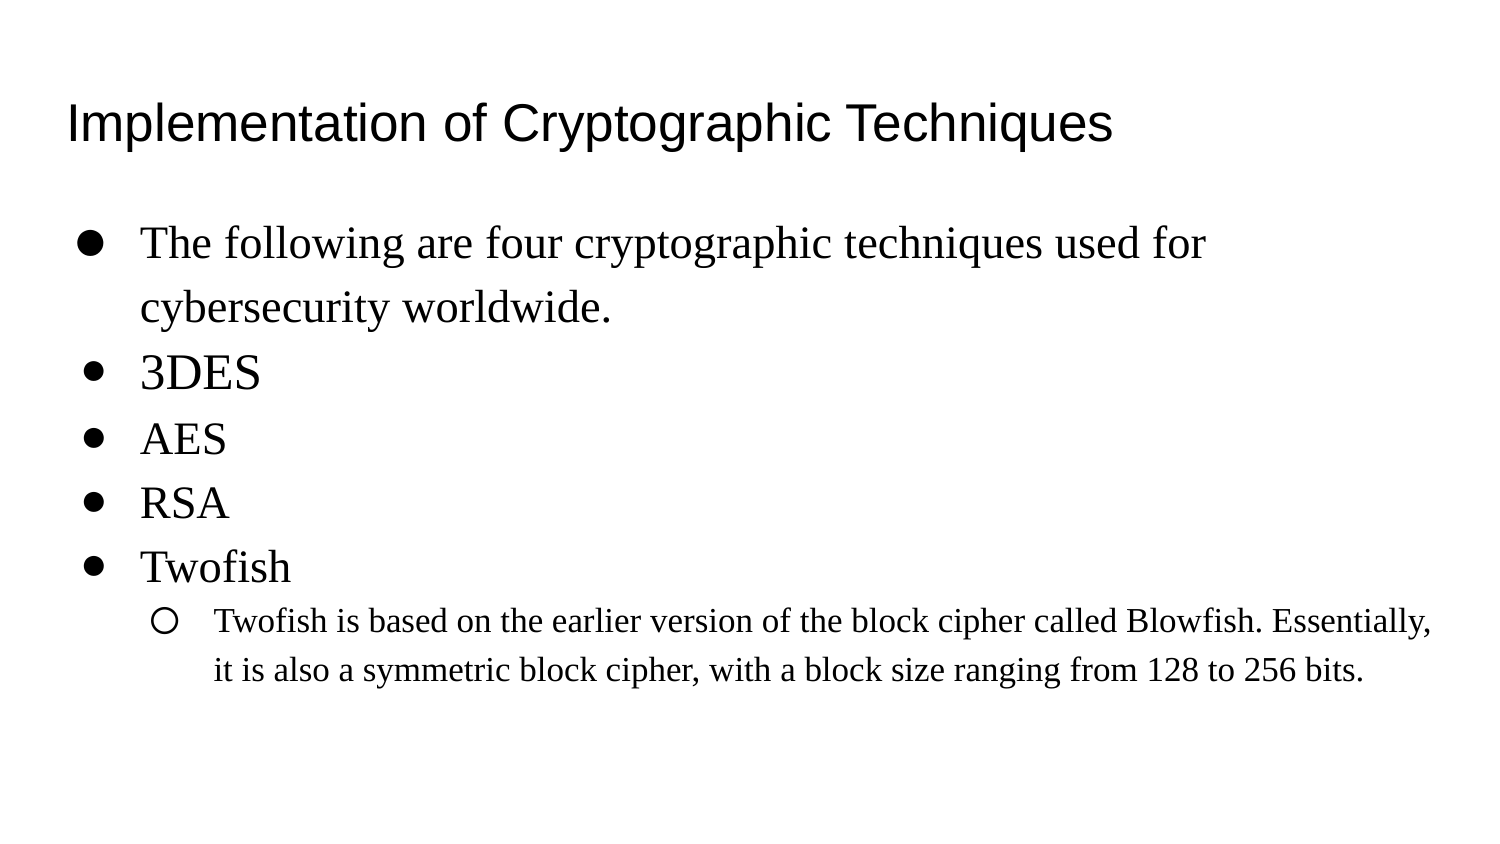

# Implementation of Cryptographic Techniques
The following are four cryptographic techniques used for cybersecurity worldwide.
3DES
AES
RSA
Twofish
Twofish is based on the earlier version of the block cipher called Blowfish. Essentially, it is also a symmetric block cipher, with a block size ranging from 128 to 256 bits.